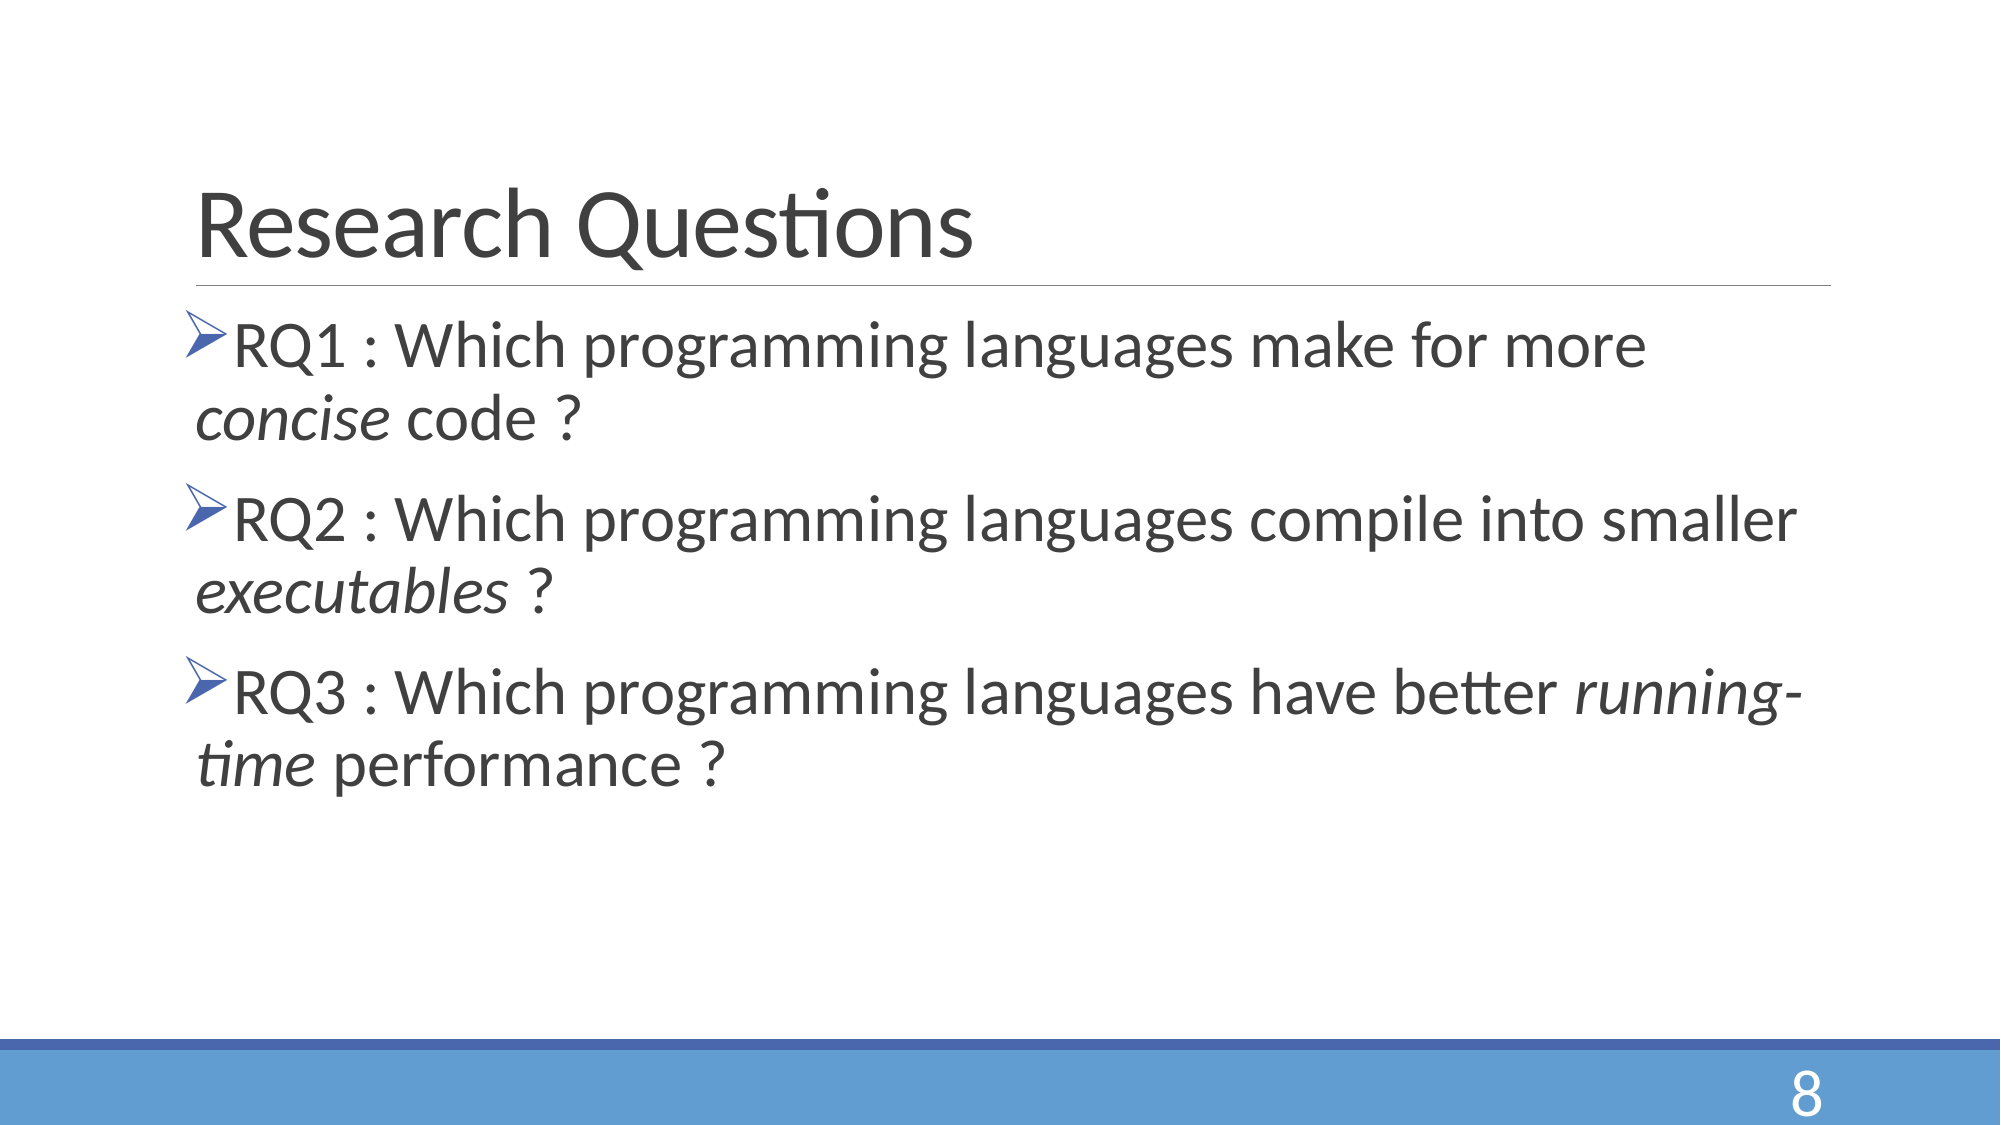

# Research Questions
RQ1 : Which programming languages make for more concise code ?
RQ2 : Which programming languages compile into smaller executables ?
RQ3 : Which programming languages have better running-time performance ?

8